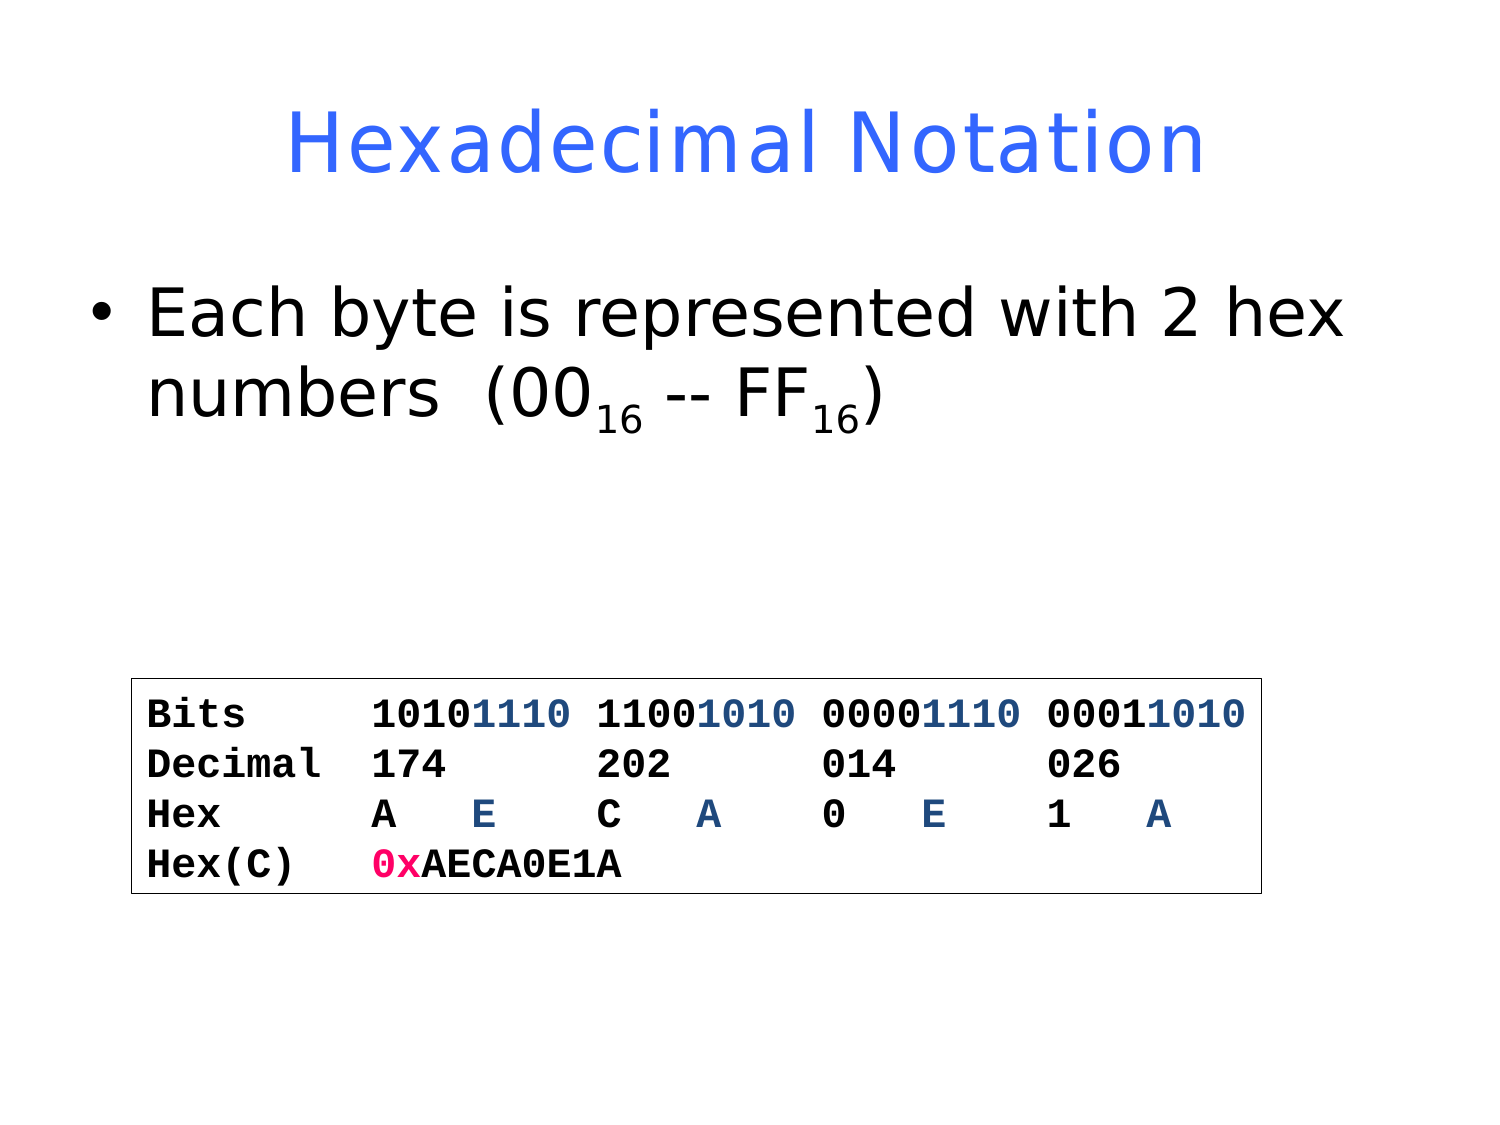

# Hexadecimal Notation

Each byte is represented with 2 hex numbers  (0016 -- FF16)

Bits     10101110 11001010 00001110 00011010
Decimal  174      202      014      026
Hex	   A   E    C   A    0   E    1   A
Hex(C)   0xAECA0E1A